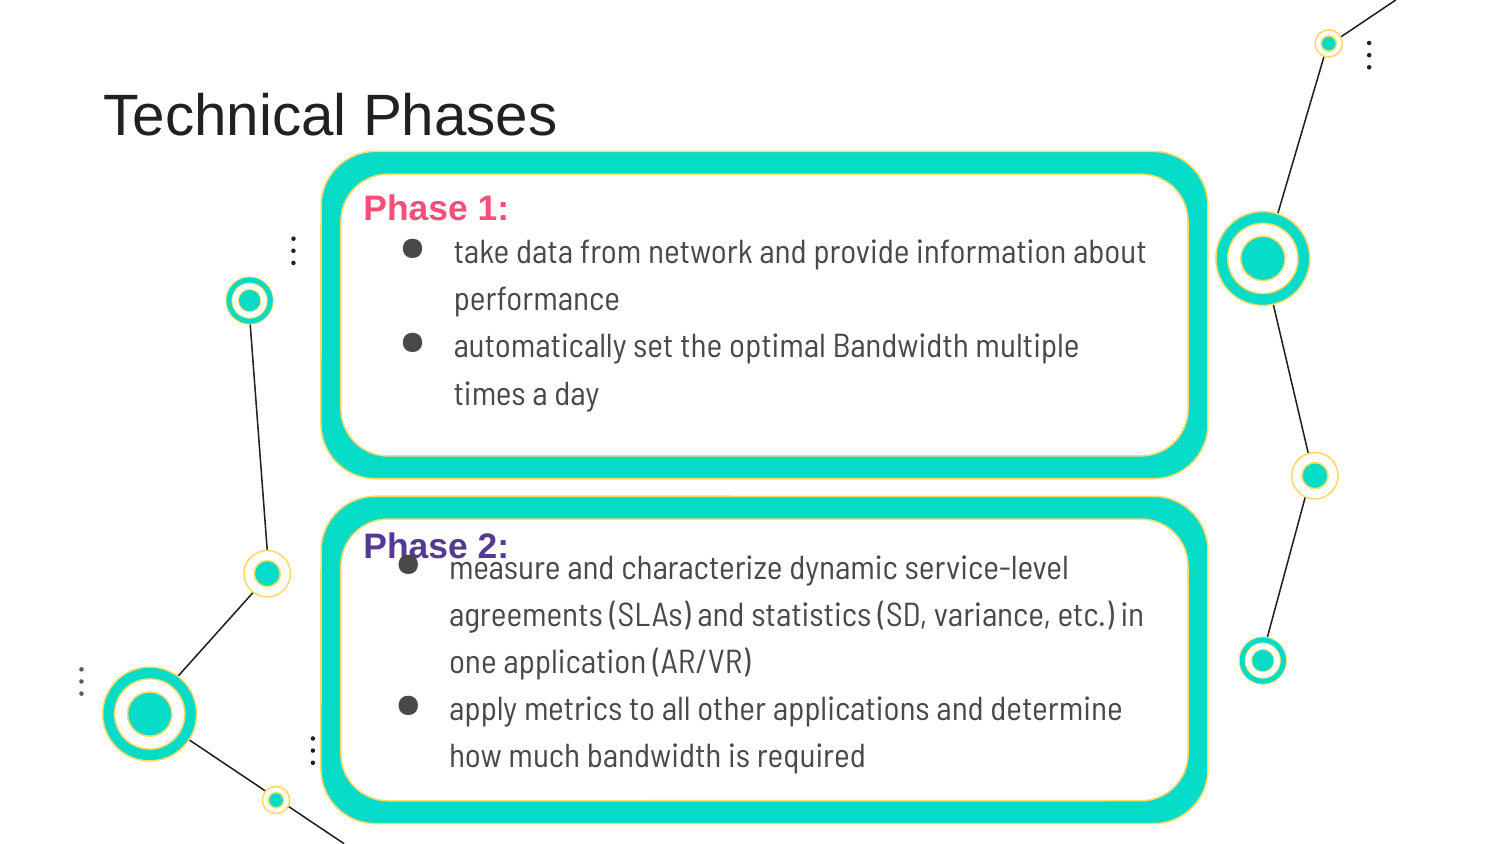

Technical Phases

# Phase 1:
take data from network and provide information about performance
automatically set the optimal Bandwidth multiple times a day

Phase 2:
measure and characterize dynamic service-level agreements (SLAs) and statistics (SD, variance, etc.) in one application (AR/VR)
apply metrics to all other applications and determine how much bandwidth is required